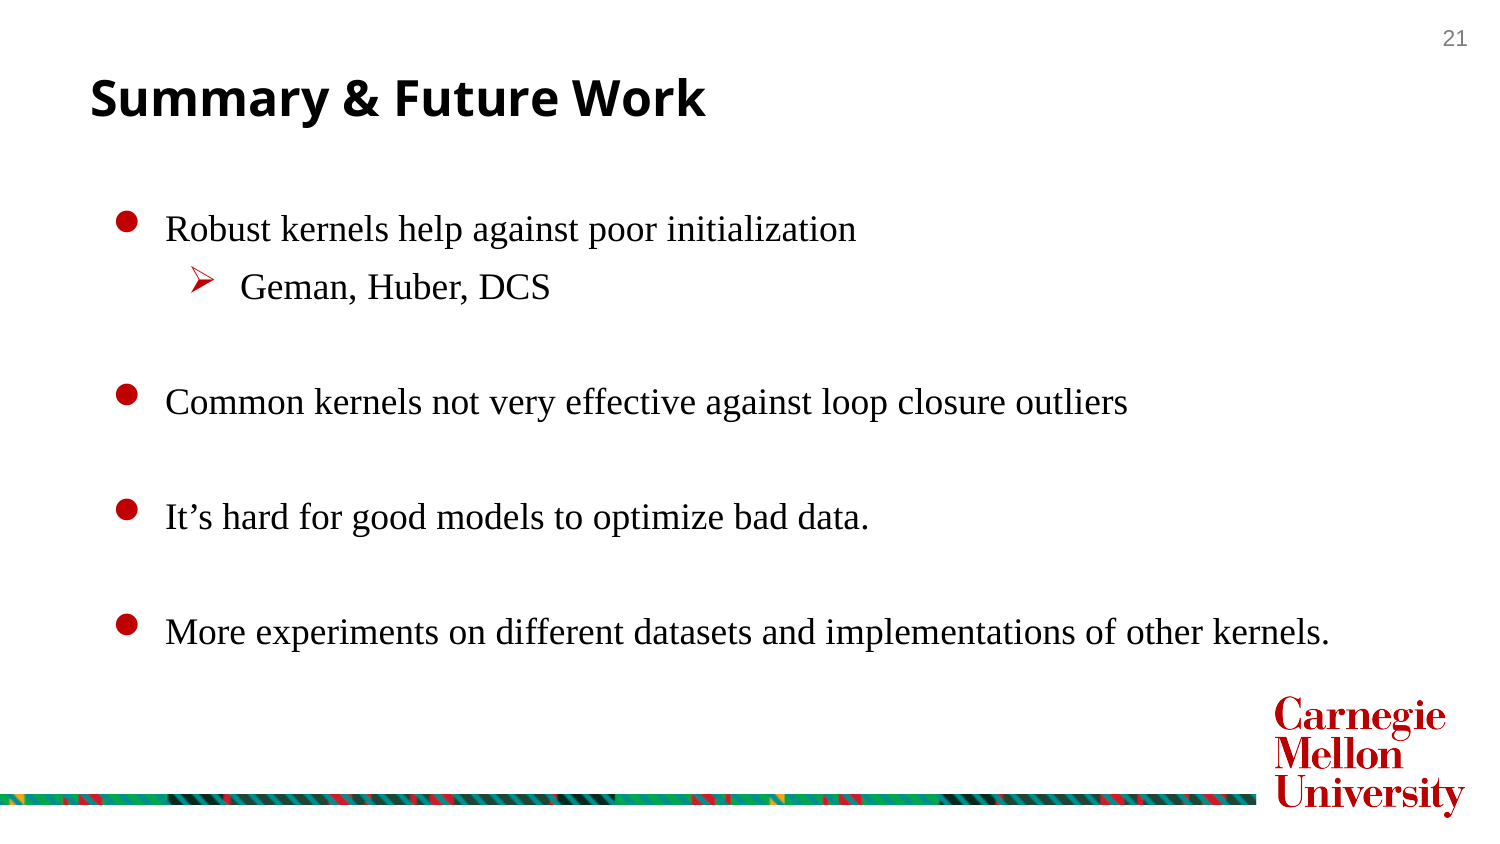

# Summary & Future Work
Robust kernels help against poor initialization
Geman, Huber, DCS

Common kernels not very effective against loop closure outliers

It’s hard for good models to optimize bad data.

More experiments on different datasets and implementations of other kernels.